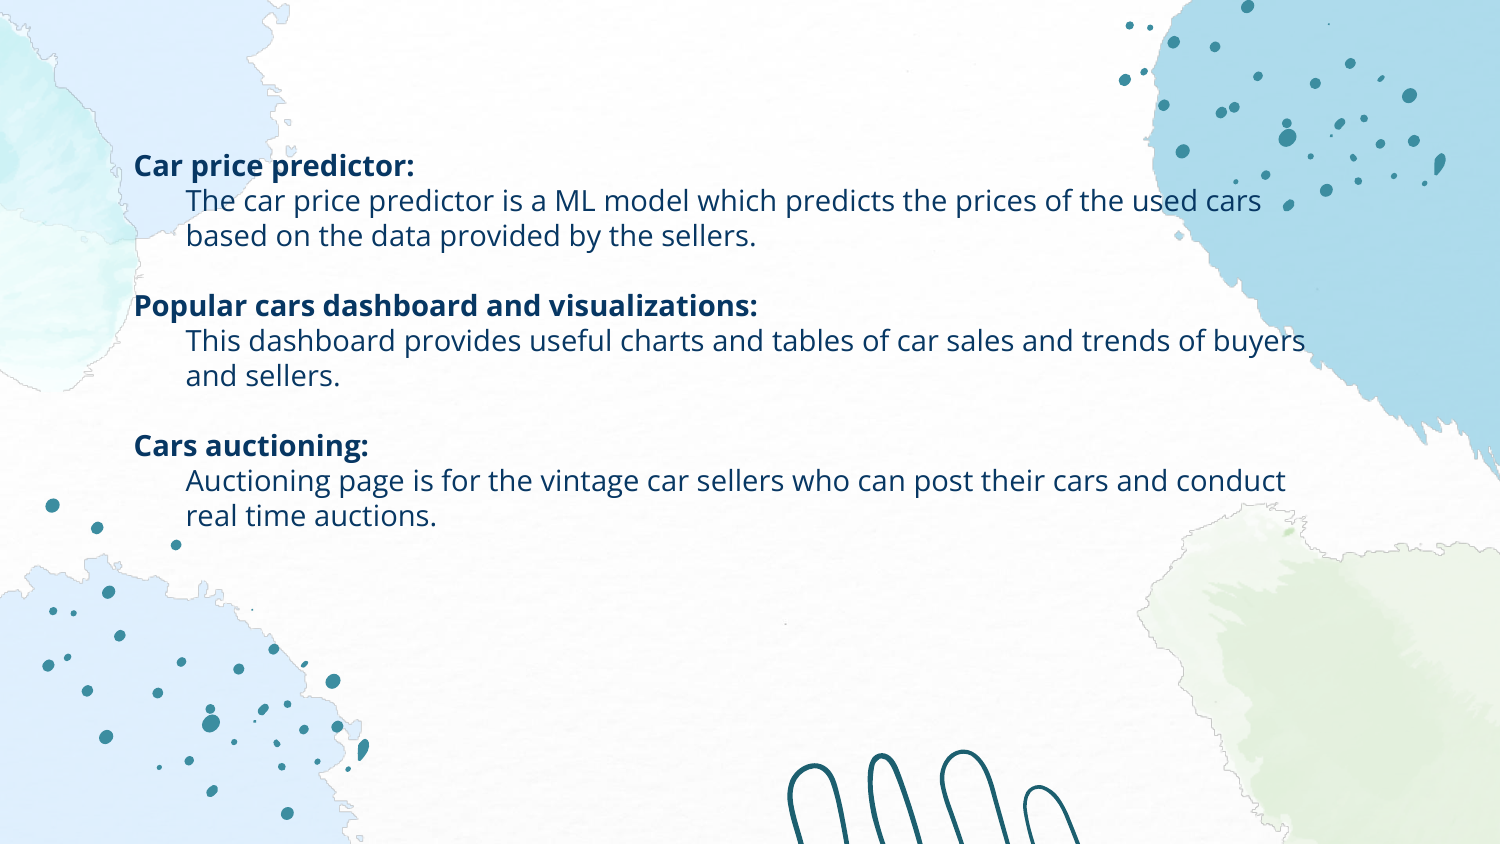

Car price predictor:
	The car price predictor is a ML model which predicts the prices of the used cars based on the data provided by the sellers.

Popular cars dashboard and visualizations:
	This dashboard provides useful charts and tables of car sales and trends of buyers and sellers.

Cars auctioning:
	Auctioning page is for the vintage car sellers who can post their cars and conduct real time auctions.